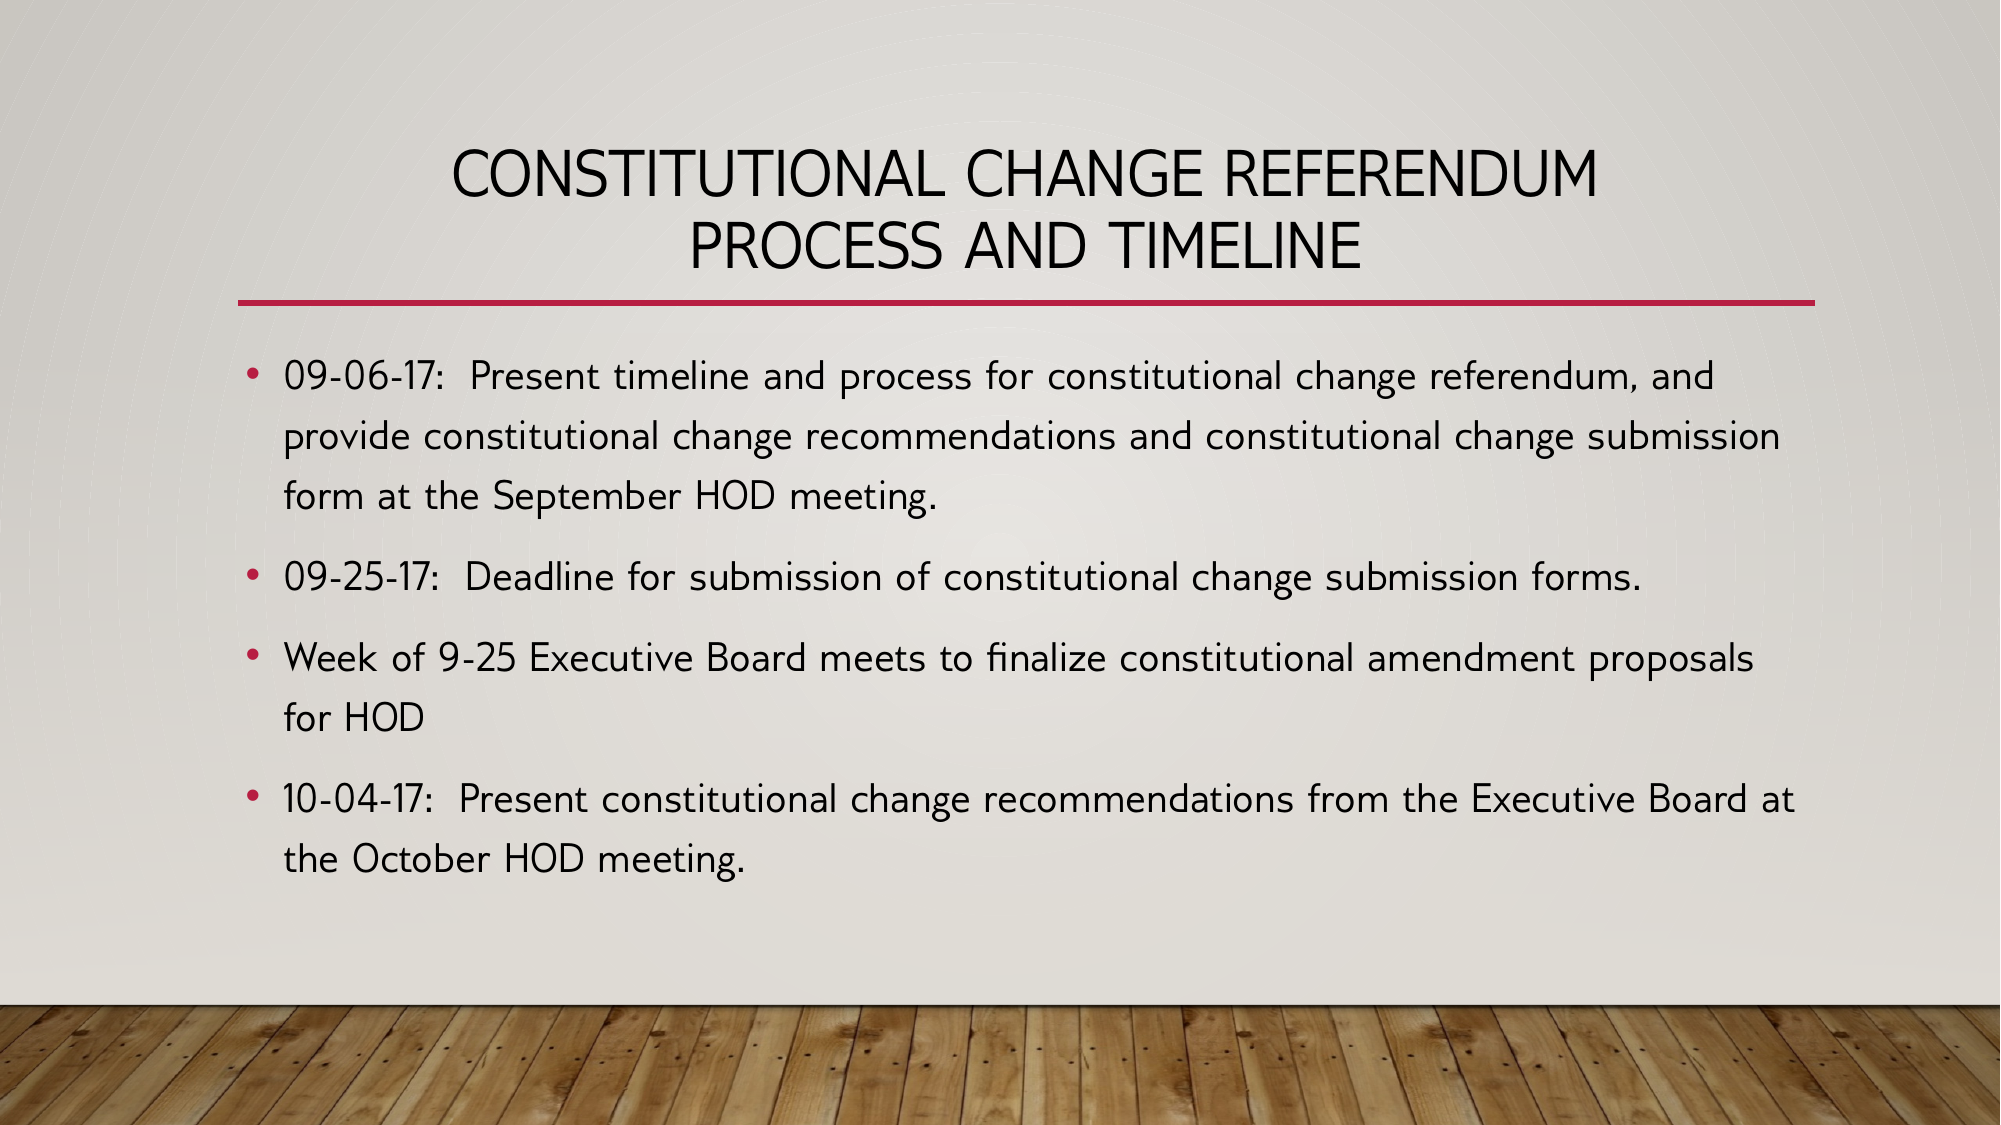

# constitutional change referendum
Process and timeline
09-06-17:  Present timeline and process for constitutional change referendum, and provide constitutional change recommendations and constitutional change submission form at the September HOD meeting.
09-25-17:  Deadline for submission of constitutional change submission forms.
Week of 9-25 Executive Board meets to finalize constitutional amendment proposals for HOD
10-04-17:  Present constitutional change recommendations from the Executive Board at the October HOD meeting.